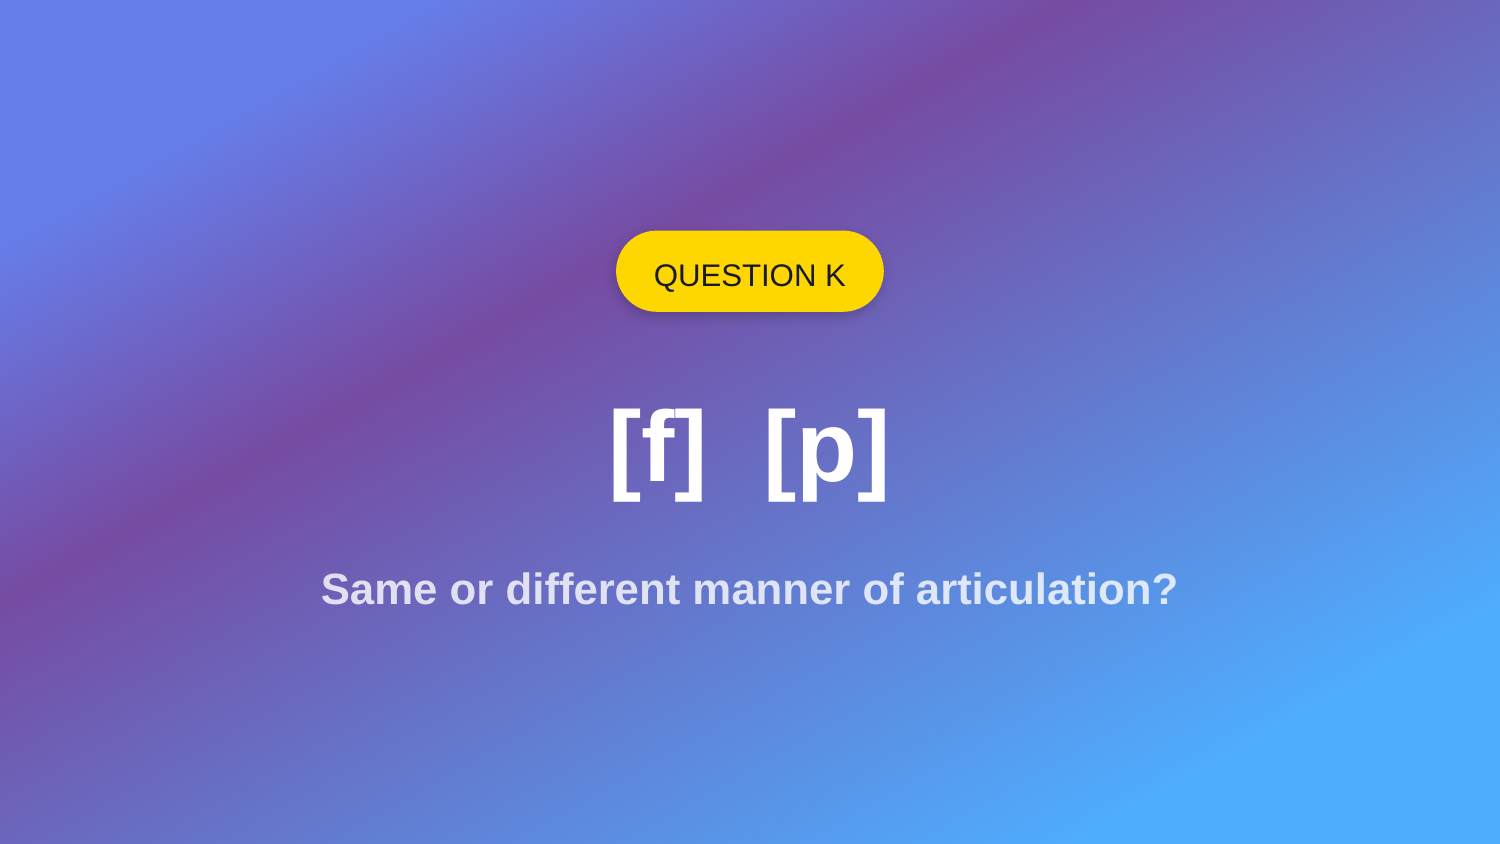

QUESTION K
[f]  [p]
Same or different manner of articulation?